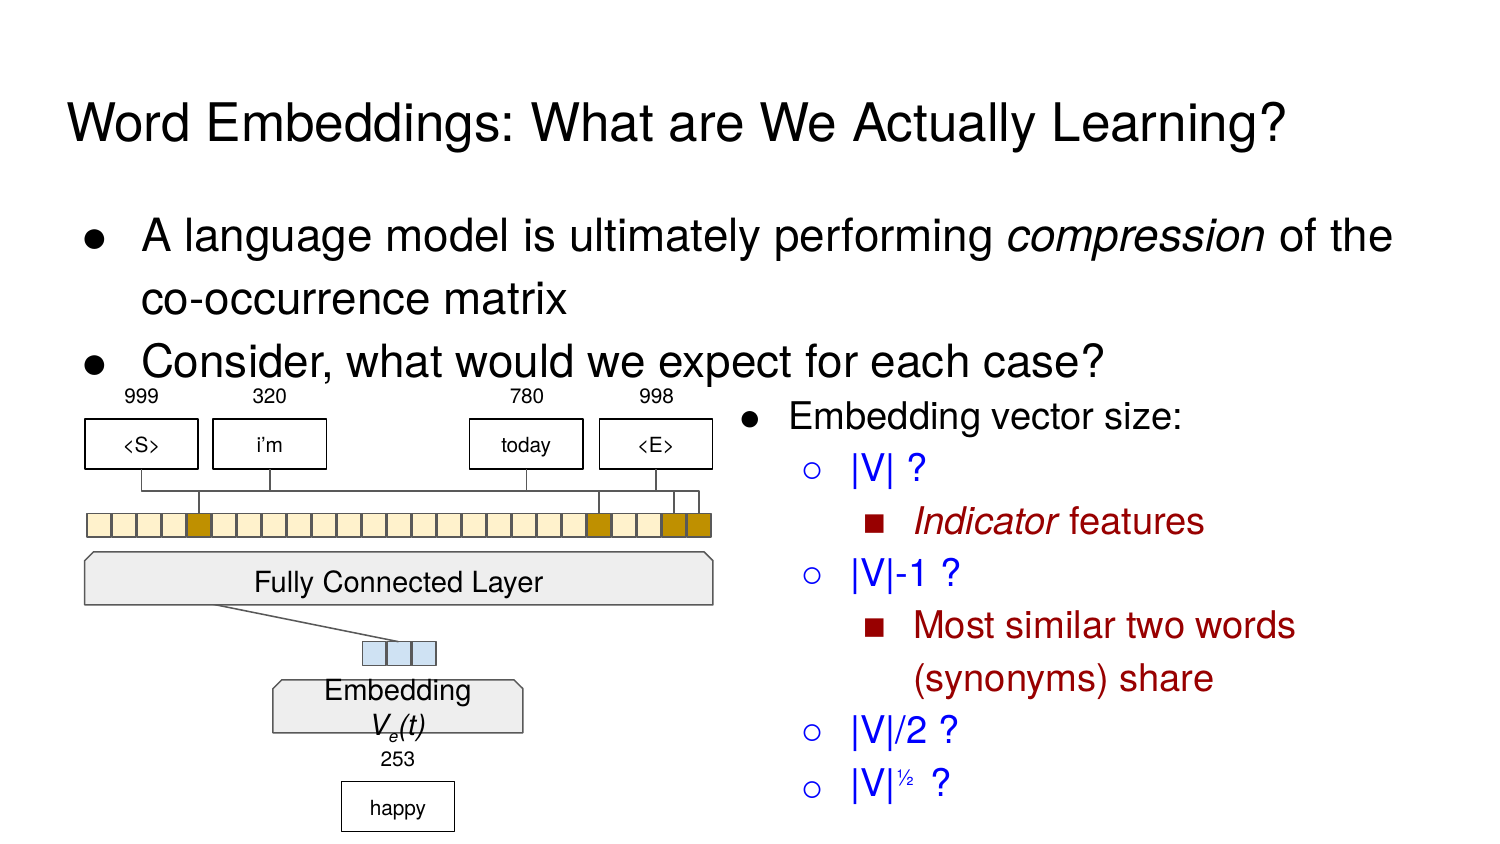

# Word Embeddings: What are We Actually Learning?
A language model is ultimately performing compression of the co-occurrence matrix
Consider, what would we expect for each case?
Embedding vector size:
|V| ?
Indicator features
|V|-1 ?
Most similar two words (synonyms) share
|V|/2 ?
|V|½  ?
999
320
780
998
<S>
i’m
today
<E>

Fully Connected Layer

Embedding Ve(t)
253
happy